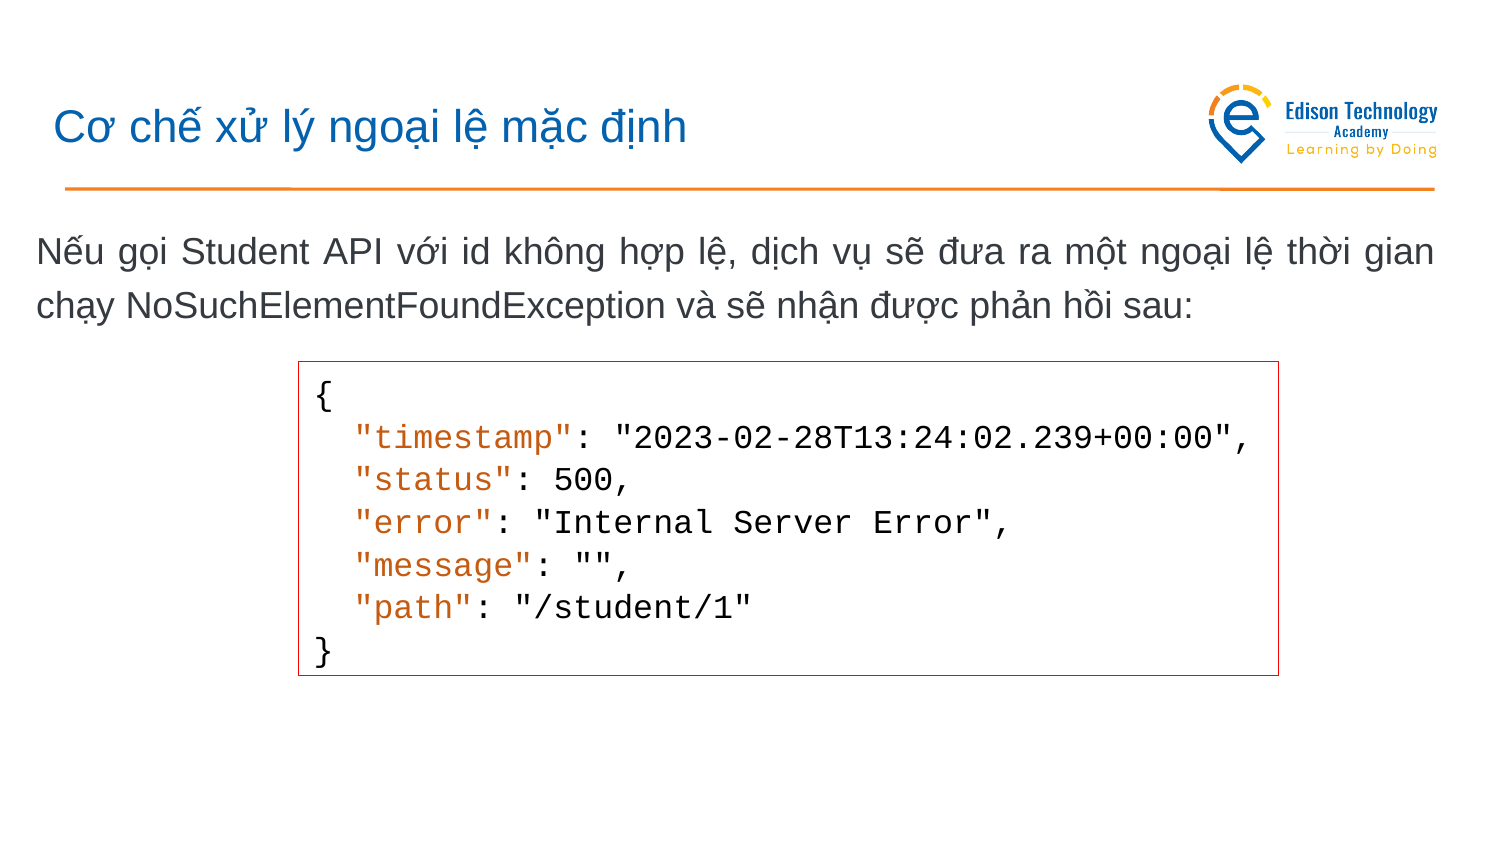

# Cơ chế xử lý ngoại lệ mặc định
Nếu gọi Student API với id không hợp lệ, dịch vụ sẽ đưa ra một ngoại lệ thời gian chạy NoSuchElementFoundException và sẽ nhận được phản hồi sau:
{
  "timestamp": "2023-02-28T13:24:02.239+00:00",
  "status": 500,
  "error": "Internal Server Error",
  "message": "",
  "path": "/student/1"
}